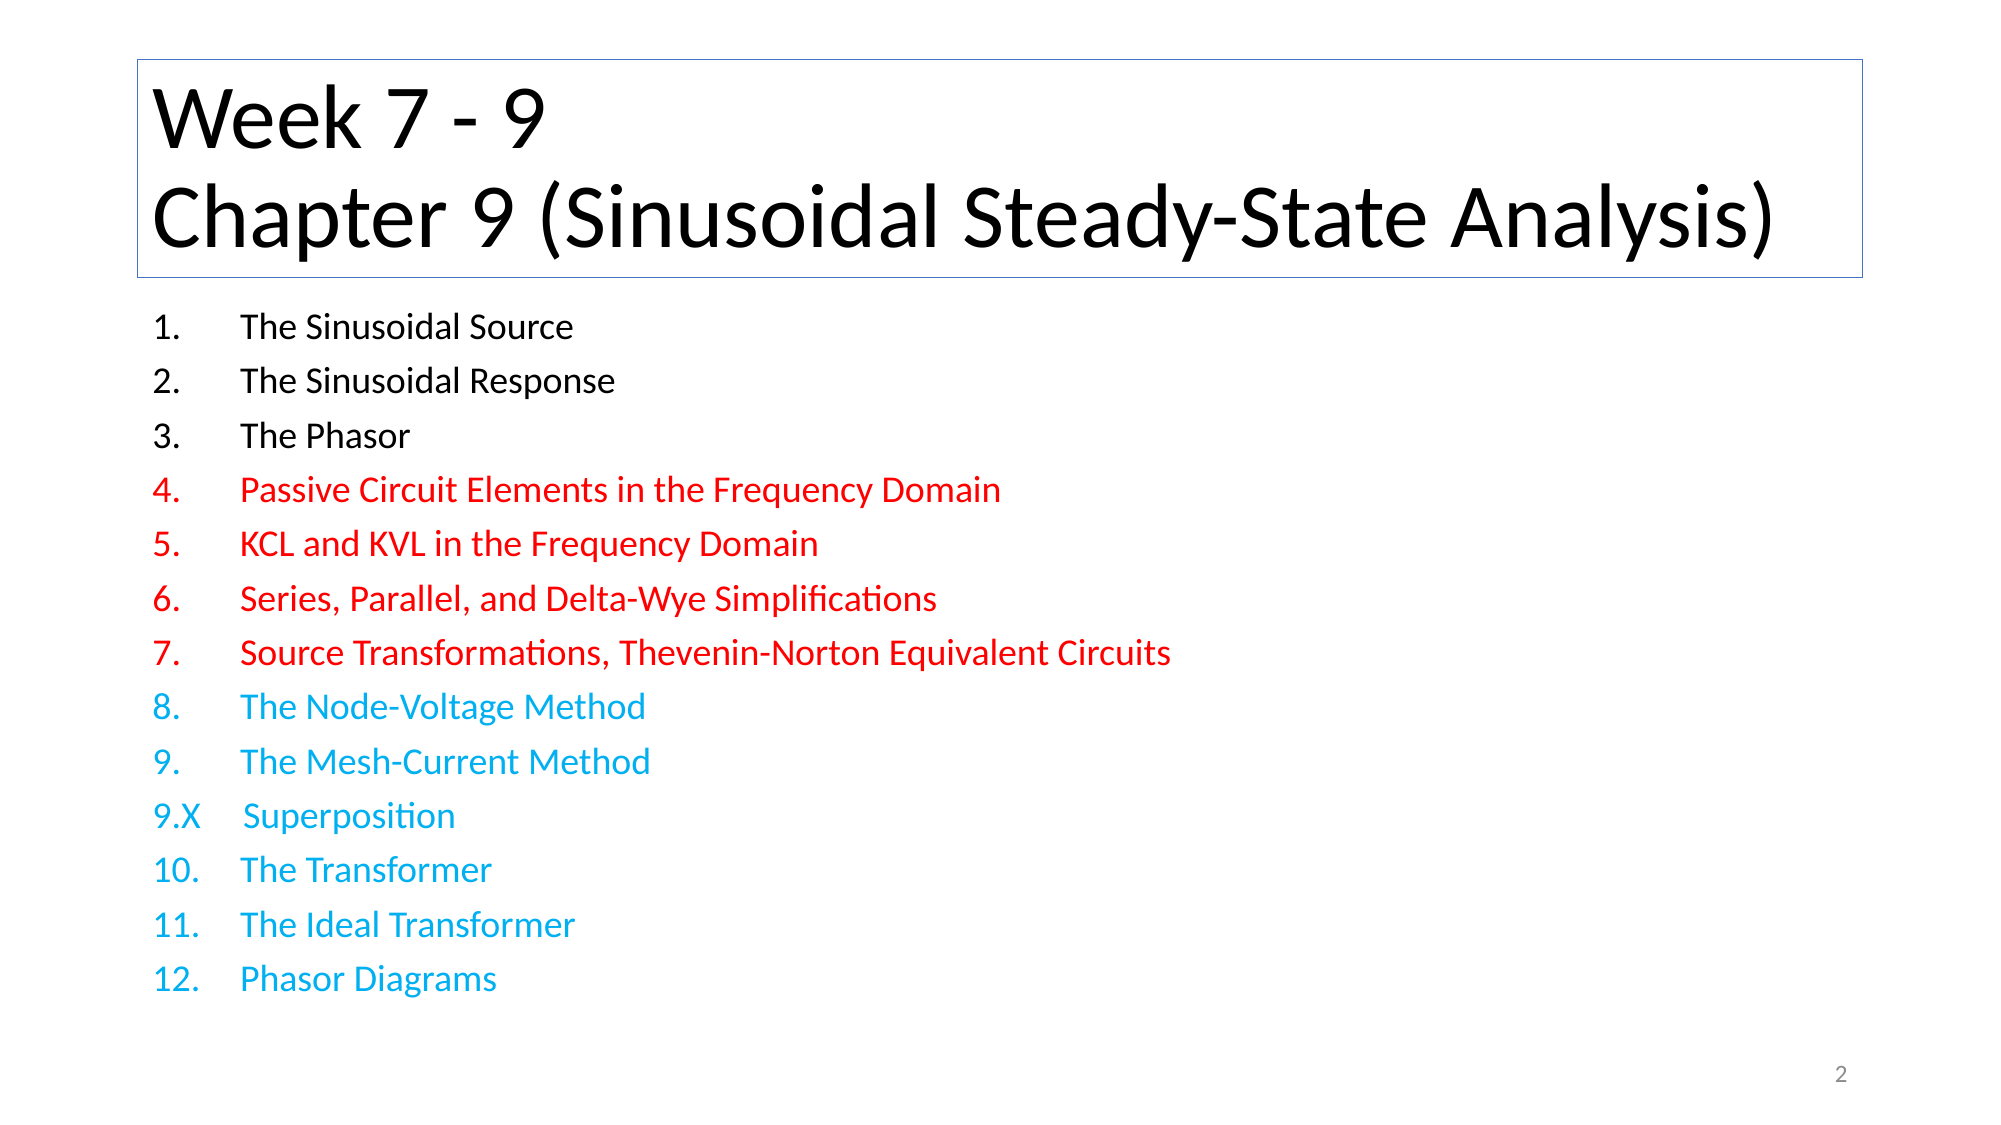

# Week 7 - 9 Chapter 9 (Sinusoidal Steady-State Analysis)
The Sinusoidal Source
The Sinusoidal Response
The Phasor
Passive Circuit Elements in the Frequency Domain
KCL and KVL in the Frequency Domain
Series, Parallel, and Delta-Wye Simplifications
Source Transformations, Thevenin-Norton Equivalent Circuits
The Node-Voltage Method
The Mesh-Current Method
9.X     Superposition
The Transformer
The Ideal Transformer
Phasor Diagrams

2